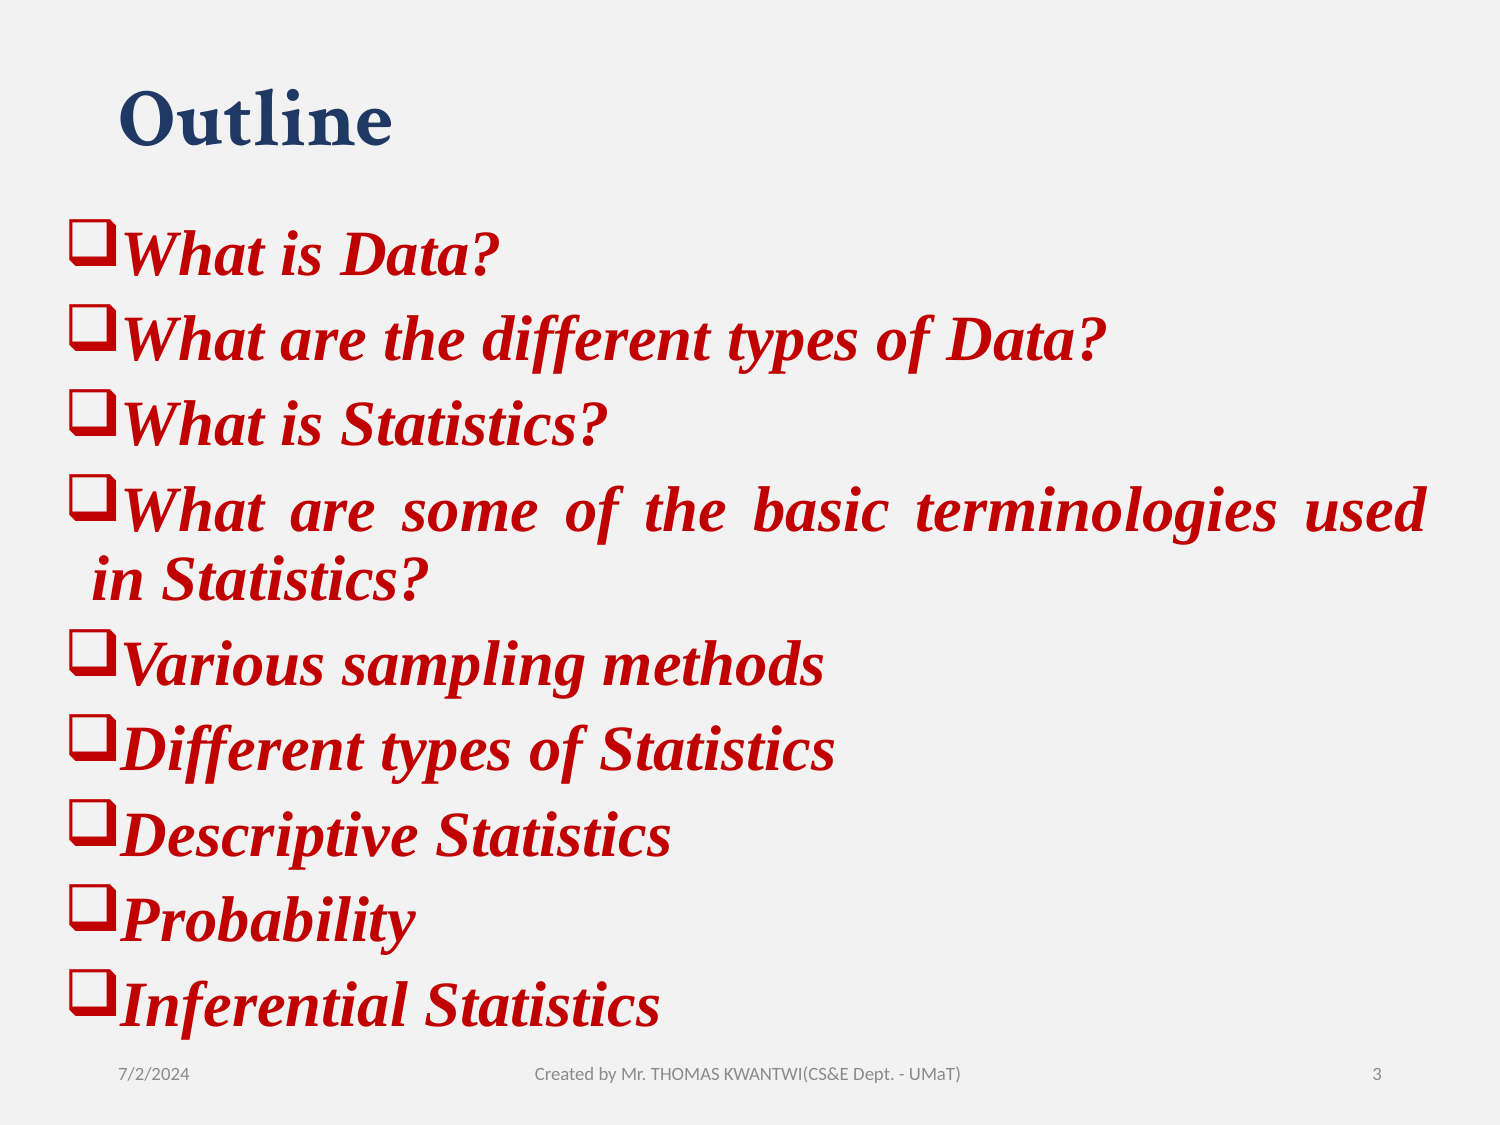

# Outline
What is Data?
What are the different types of Data?
What is Statistics?
What are some of the basic terminologies used in Statistics?
Various sampling methods
Different types of Statistics
Descriptive Statistics
Probability
Inferential Statistics

7/2/2024
Created by Mr. THOMAS KWANTWI(CS&E Dept. - UMaT)
3